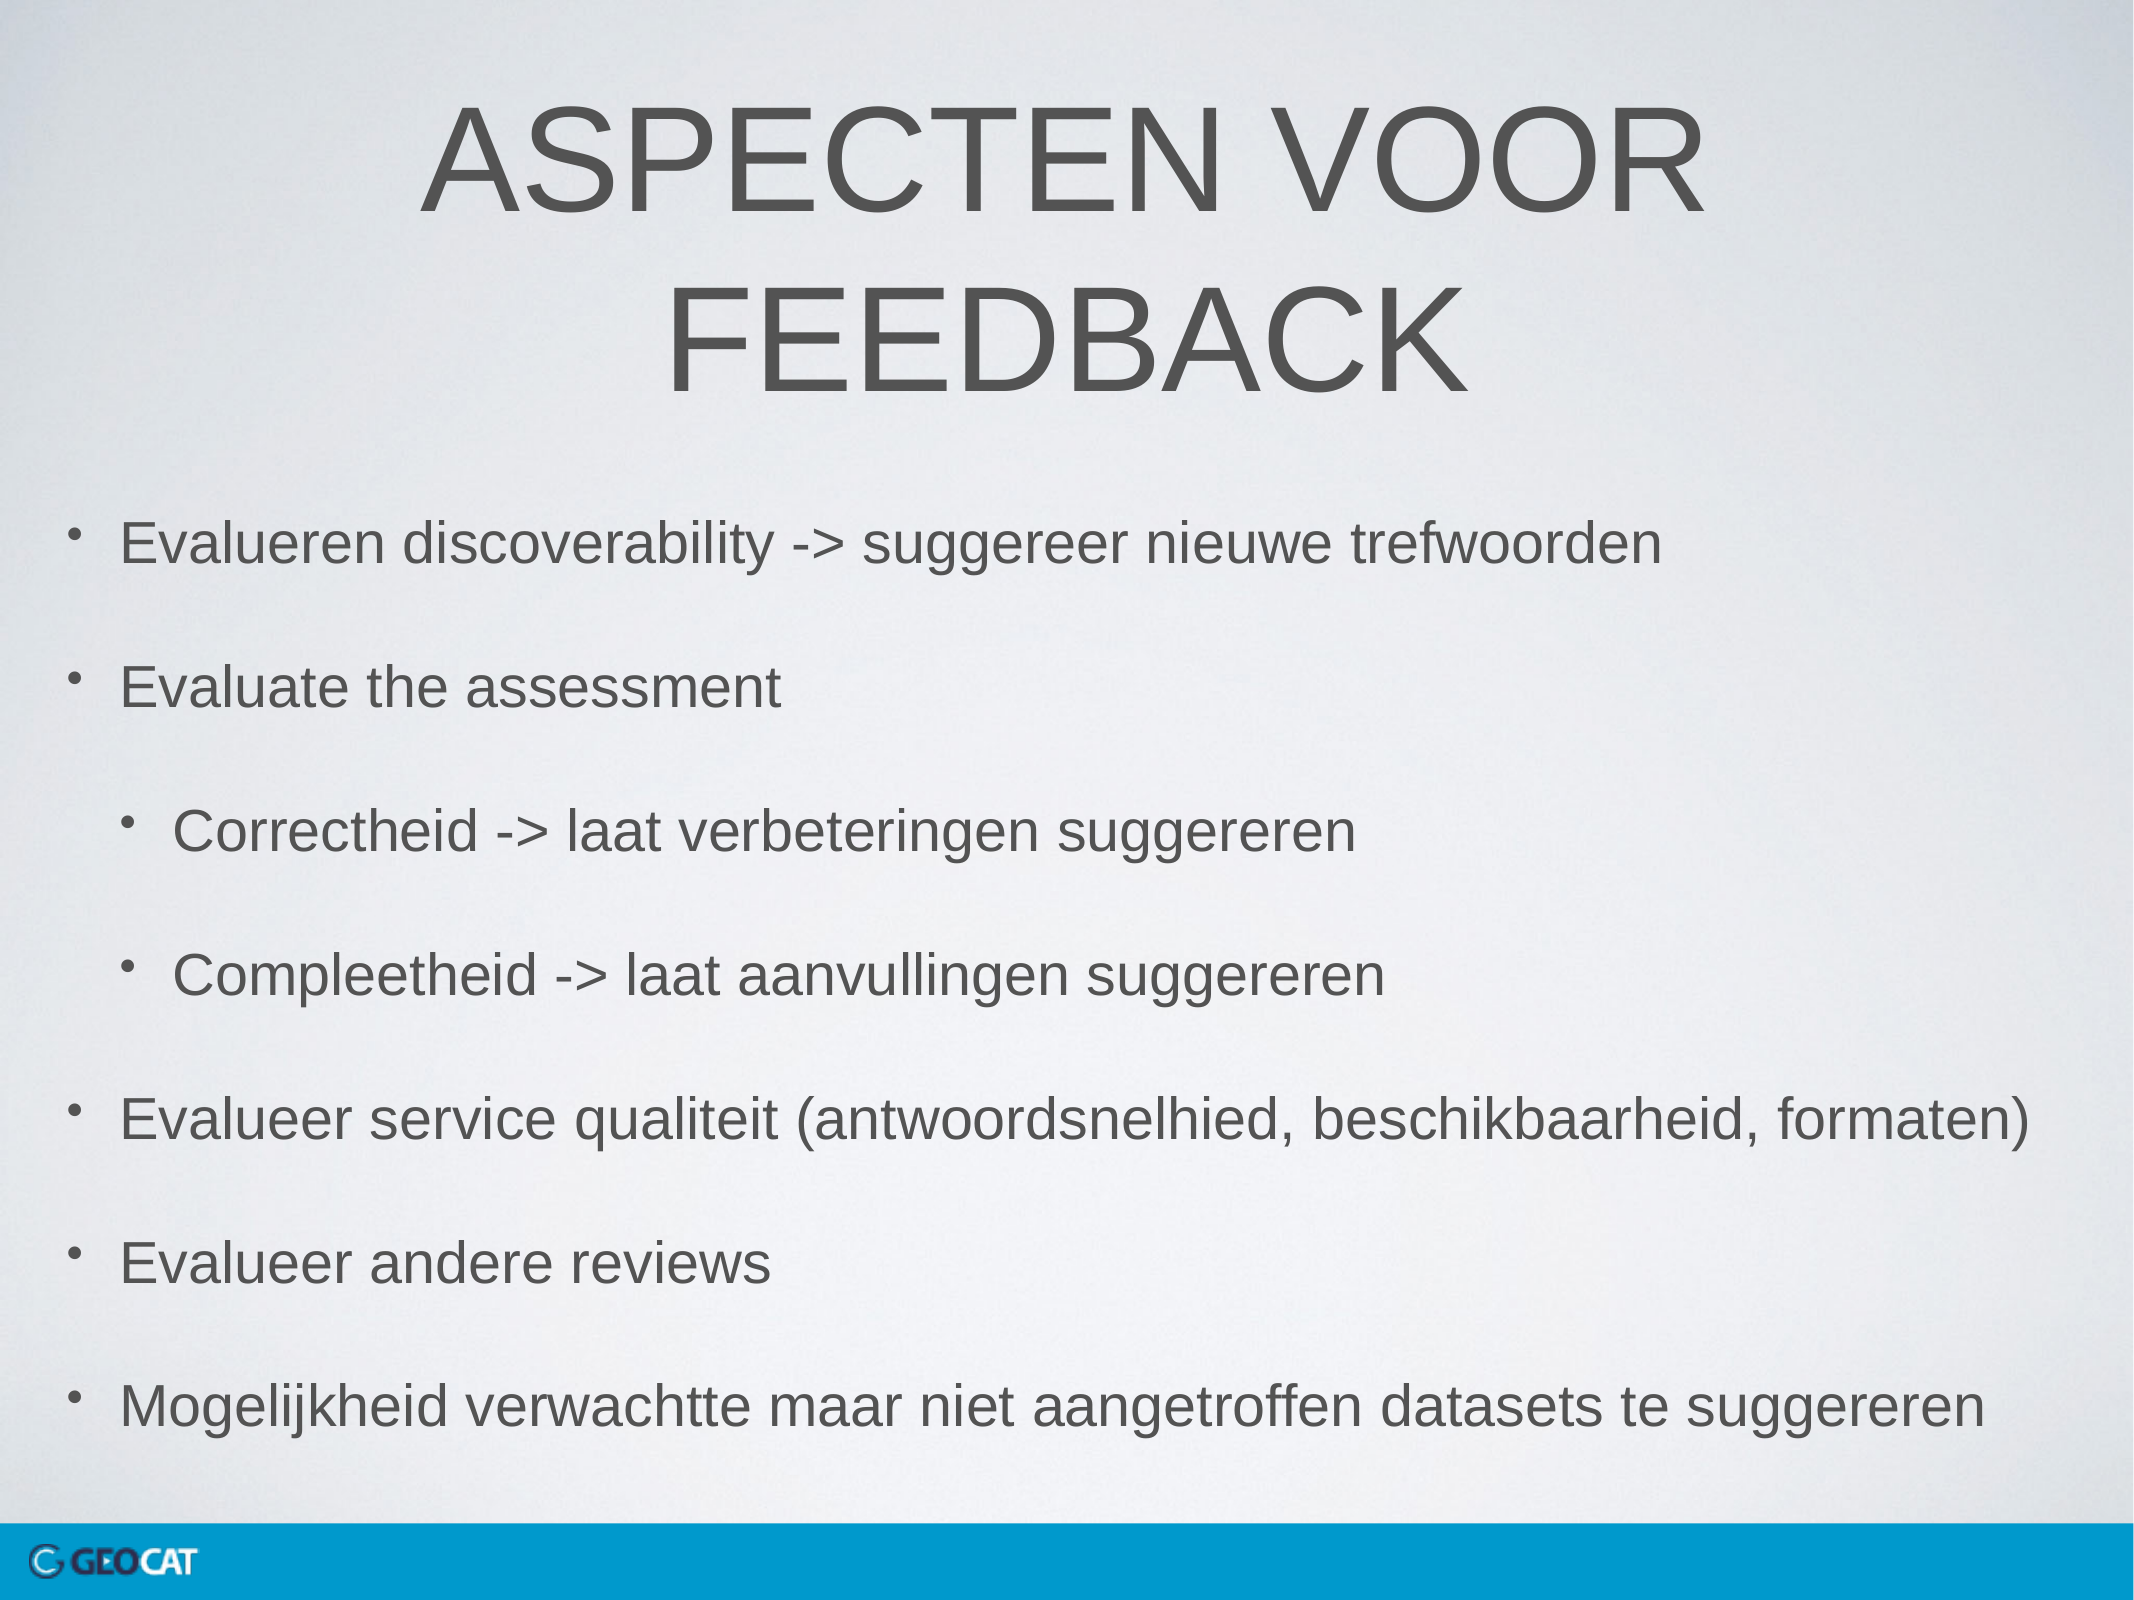

# Aspecten voor feedback
Evalueren discoverability -> suggereer nieuwe trefwoorden
Evaluate the assessment
Correctheid -> laat verbeteringen suggereren
Compleetheid -> laat aanvullingen suggereren
Evalueer service qualiteit (antwoordsnelhied, beschikbaarheid, formaten)
Evalueer andere reviews
Mogelijkheid verwachtte maar niet aangetroffen datasets te suggereren